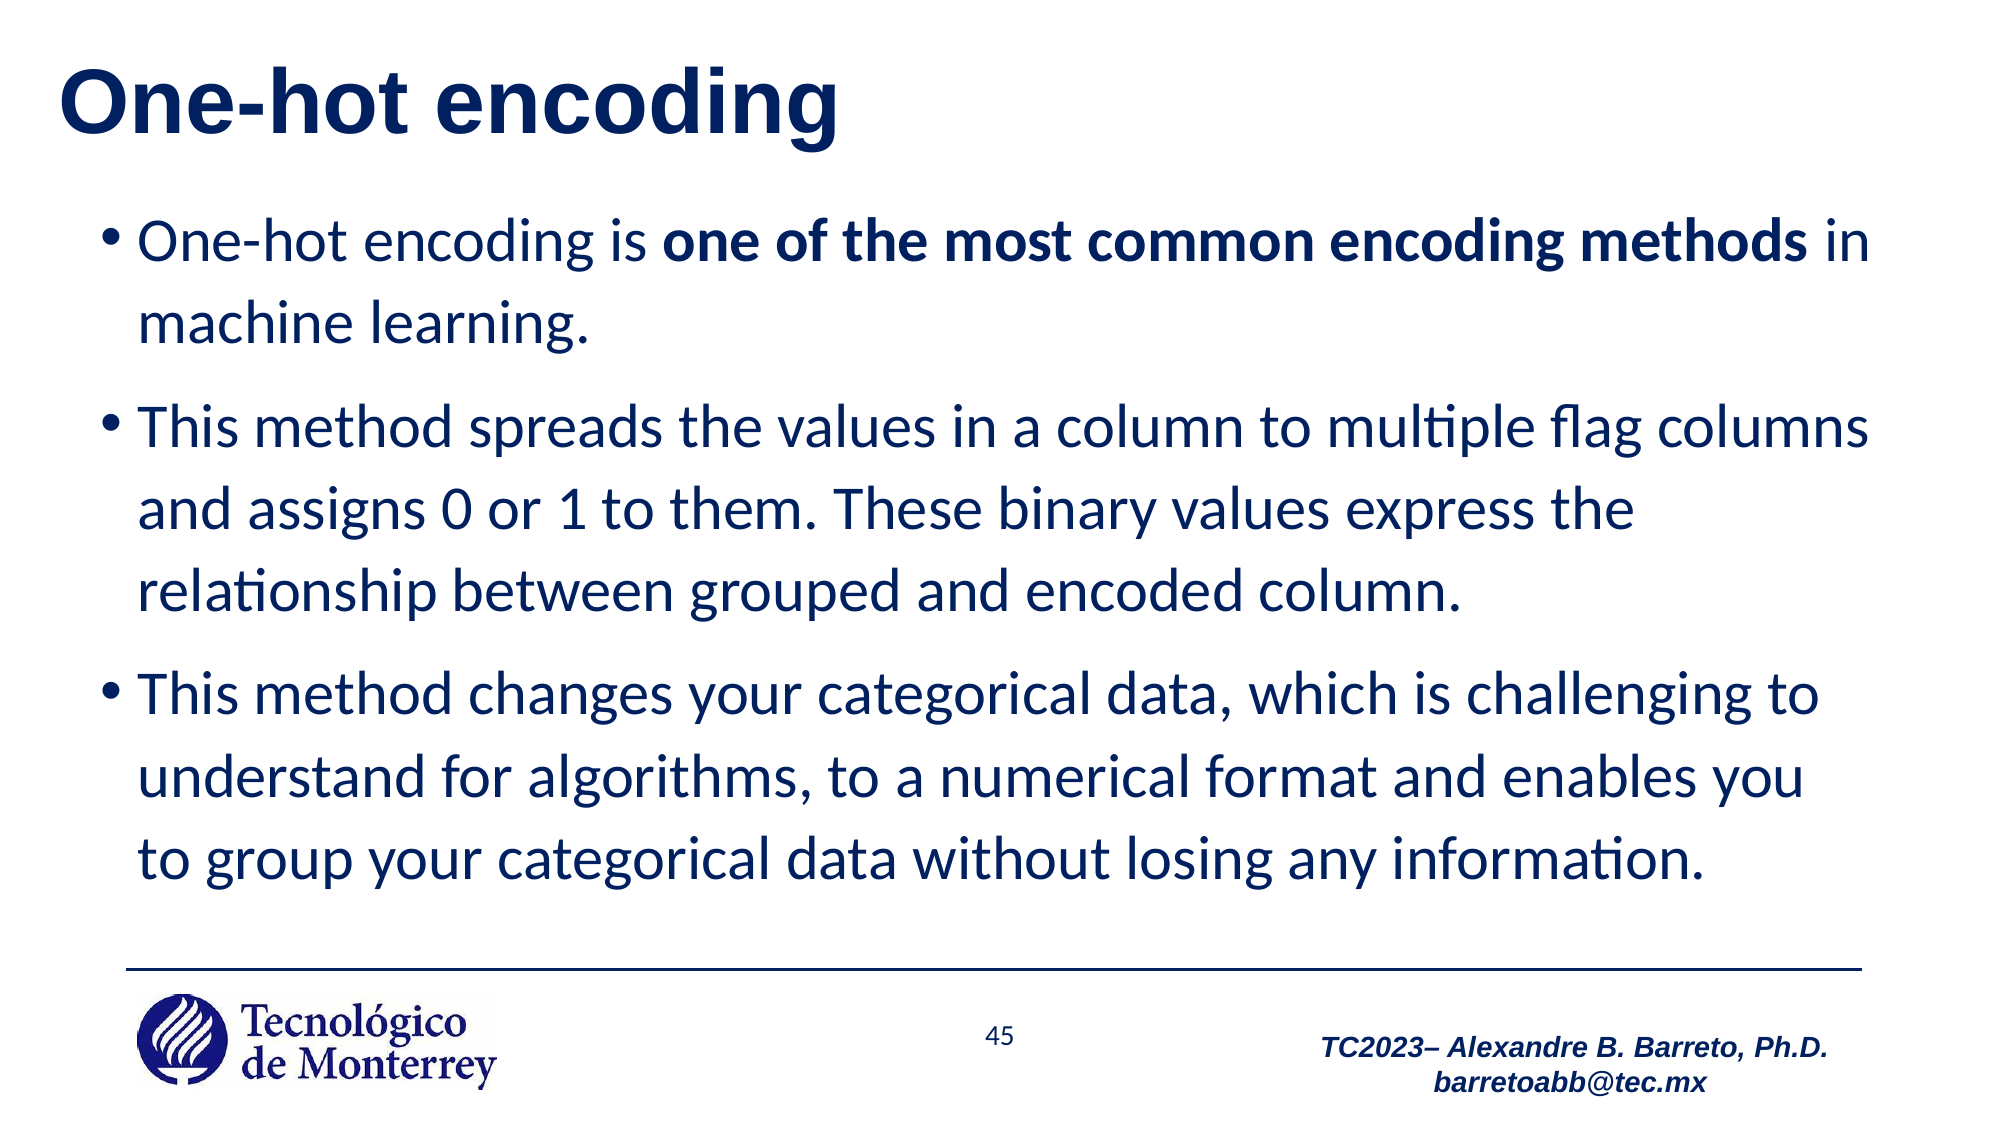

# One-hot encoding
One-hot encoding is one of the most common encoding methods in machine learning.
This method spreads the values in a column to multiple flag columns and assigns 0 or 1 to them. These binary values express the relationship between grouped and encoded column.
This method changes your categorical data, which is challenging to understand for algorithms, to a numerical format and enables you to group your categorical data without losing any information.